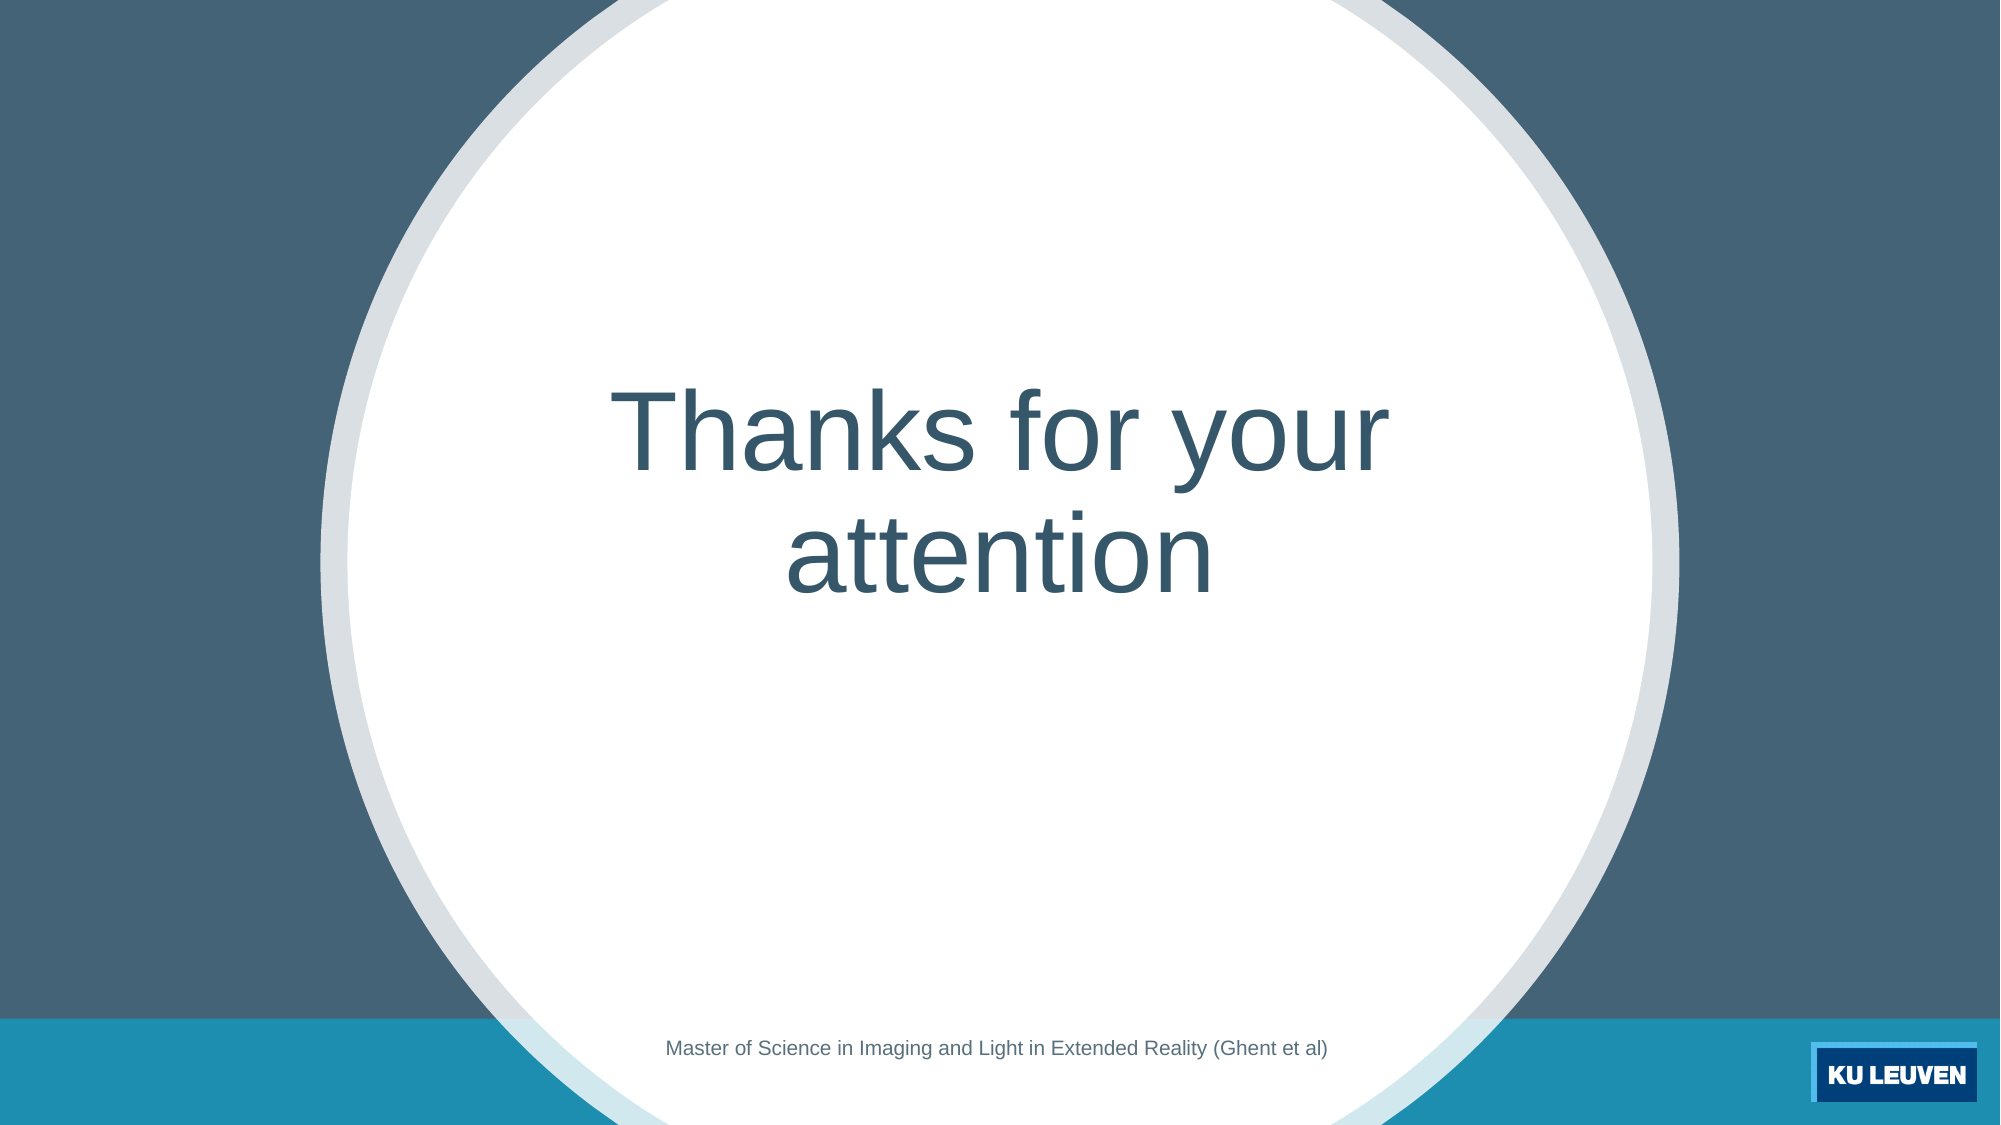

# Thanks for your attention
Master of Science in Imaging and Light in Extended Reality (Ghent et al)